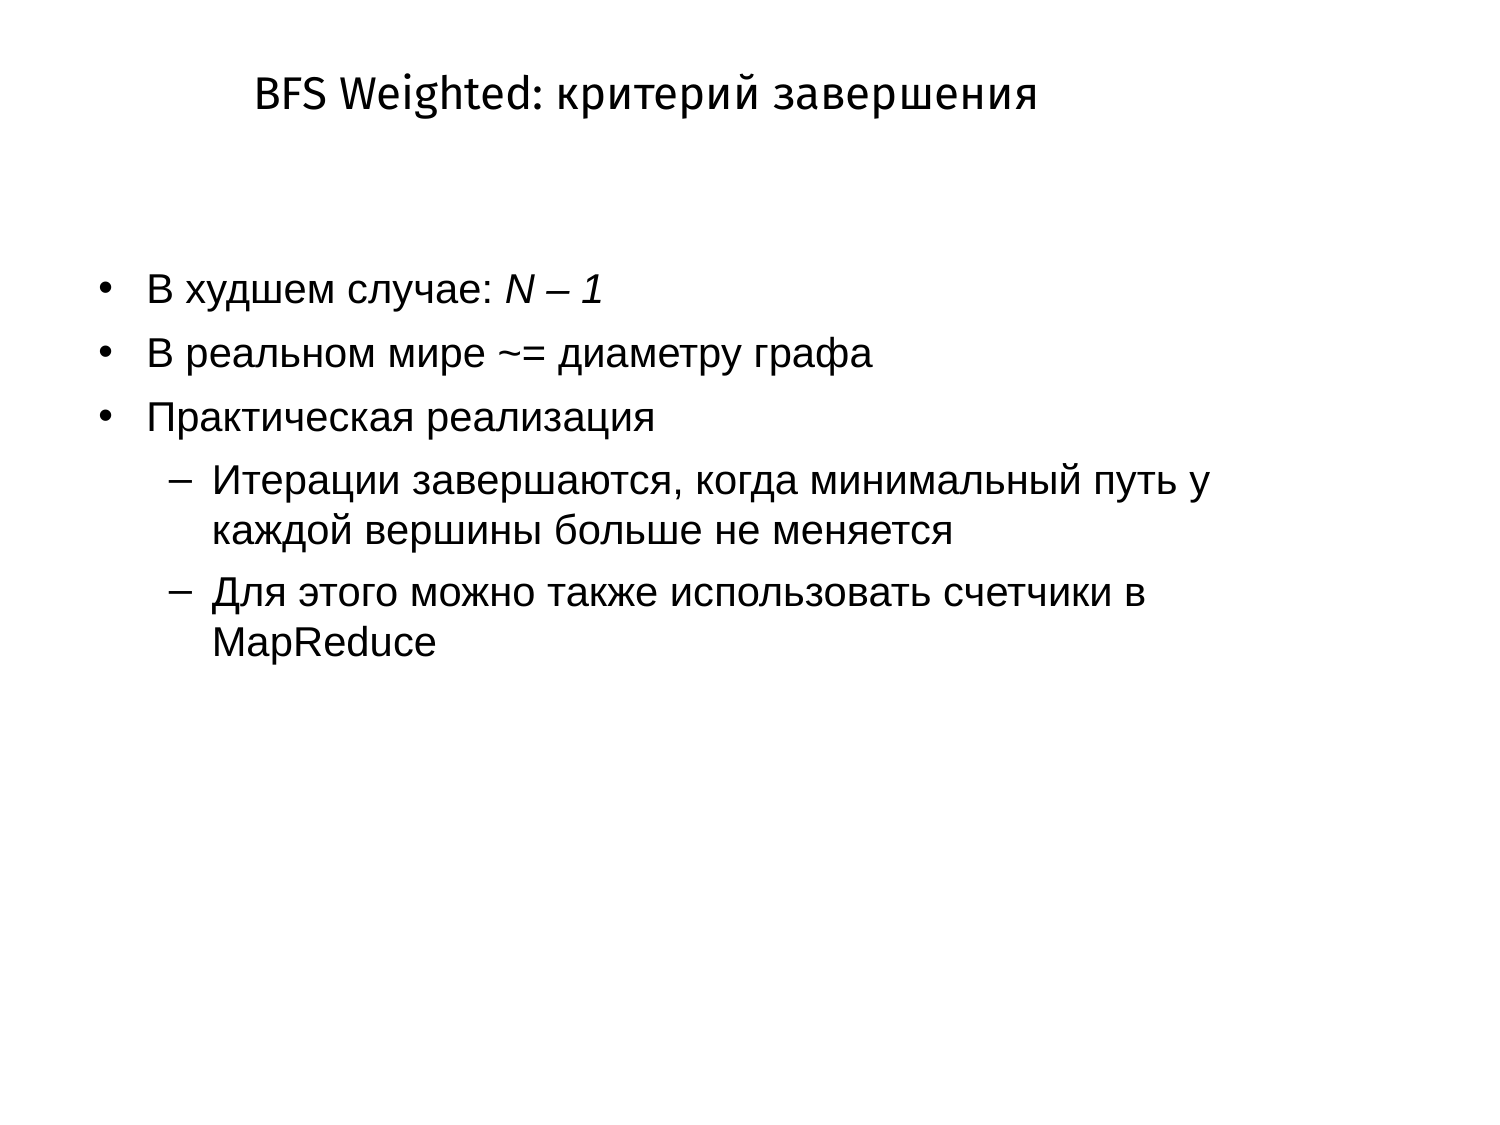

# BFS Weighted: критерий завершения
В худшем случае: N – 1
В реальном мире ~= диаметру графа
Практическая реализация
Итерации завершаются, когда минимальный путь у  каждой вершины больше не меняется
Для этого можно также использовать счетчики в  MapReduce